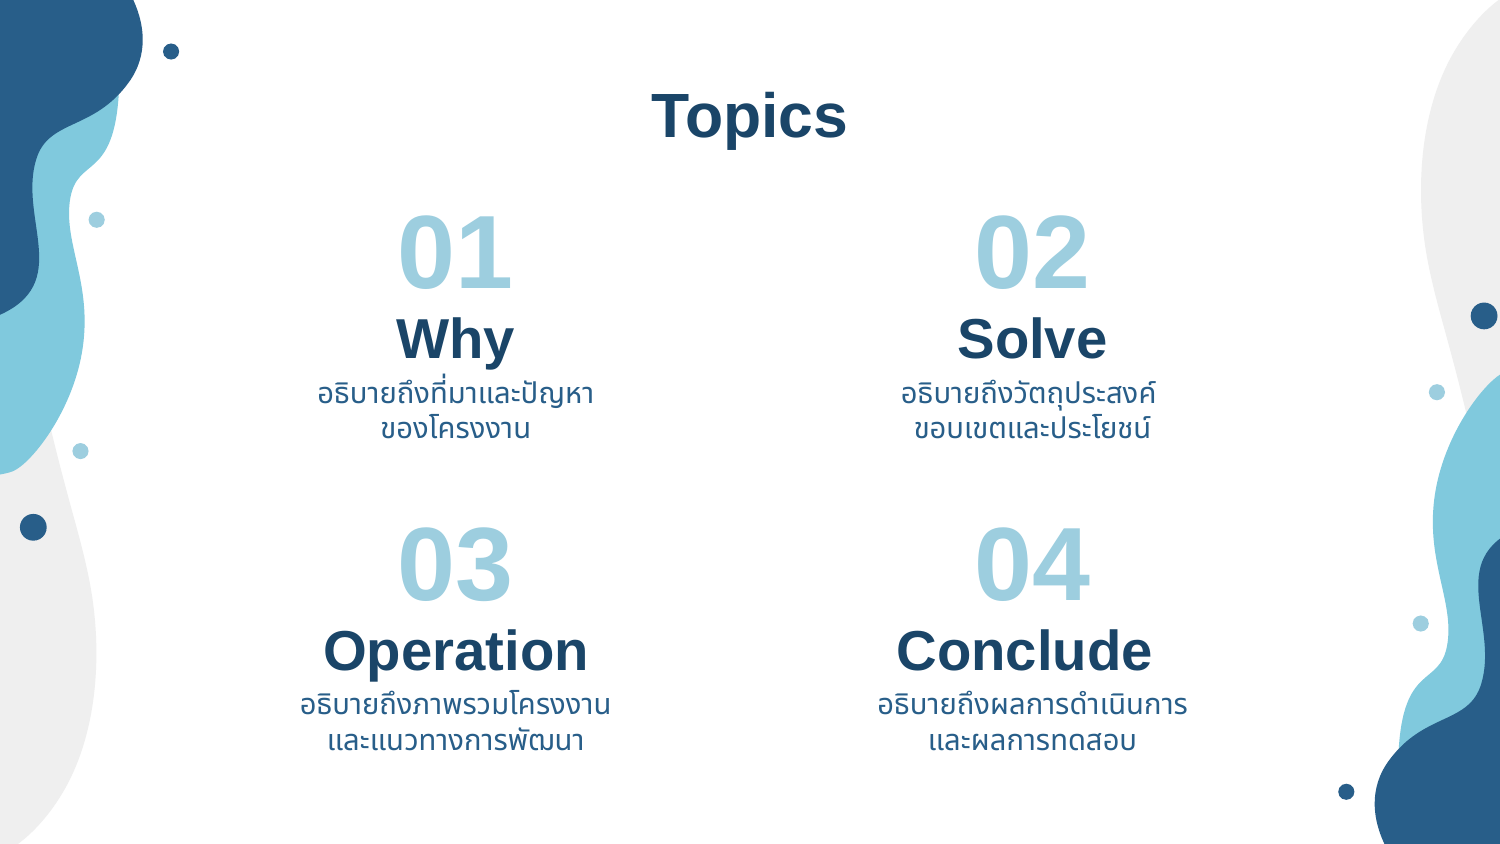

# Topics
01
02
Why
Solve
อธิบายถึงที่มาและปัญหา
ของโครงงาน
อธิบายถึงวัตถุประสงค์
ขอบเขตและประโยชน์
03
04
Operation
Conclude
อธิบายถึงภาพรวมโครงงาน
และแนวทางการพัฒนา
อธิบายถึงผลการดำเนินการ
และผลการทดสอบ